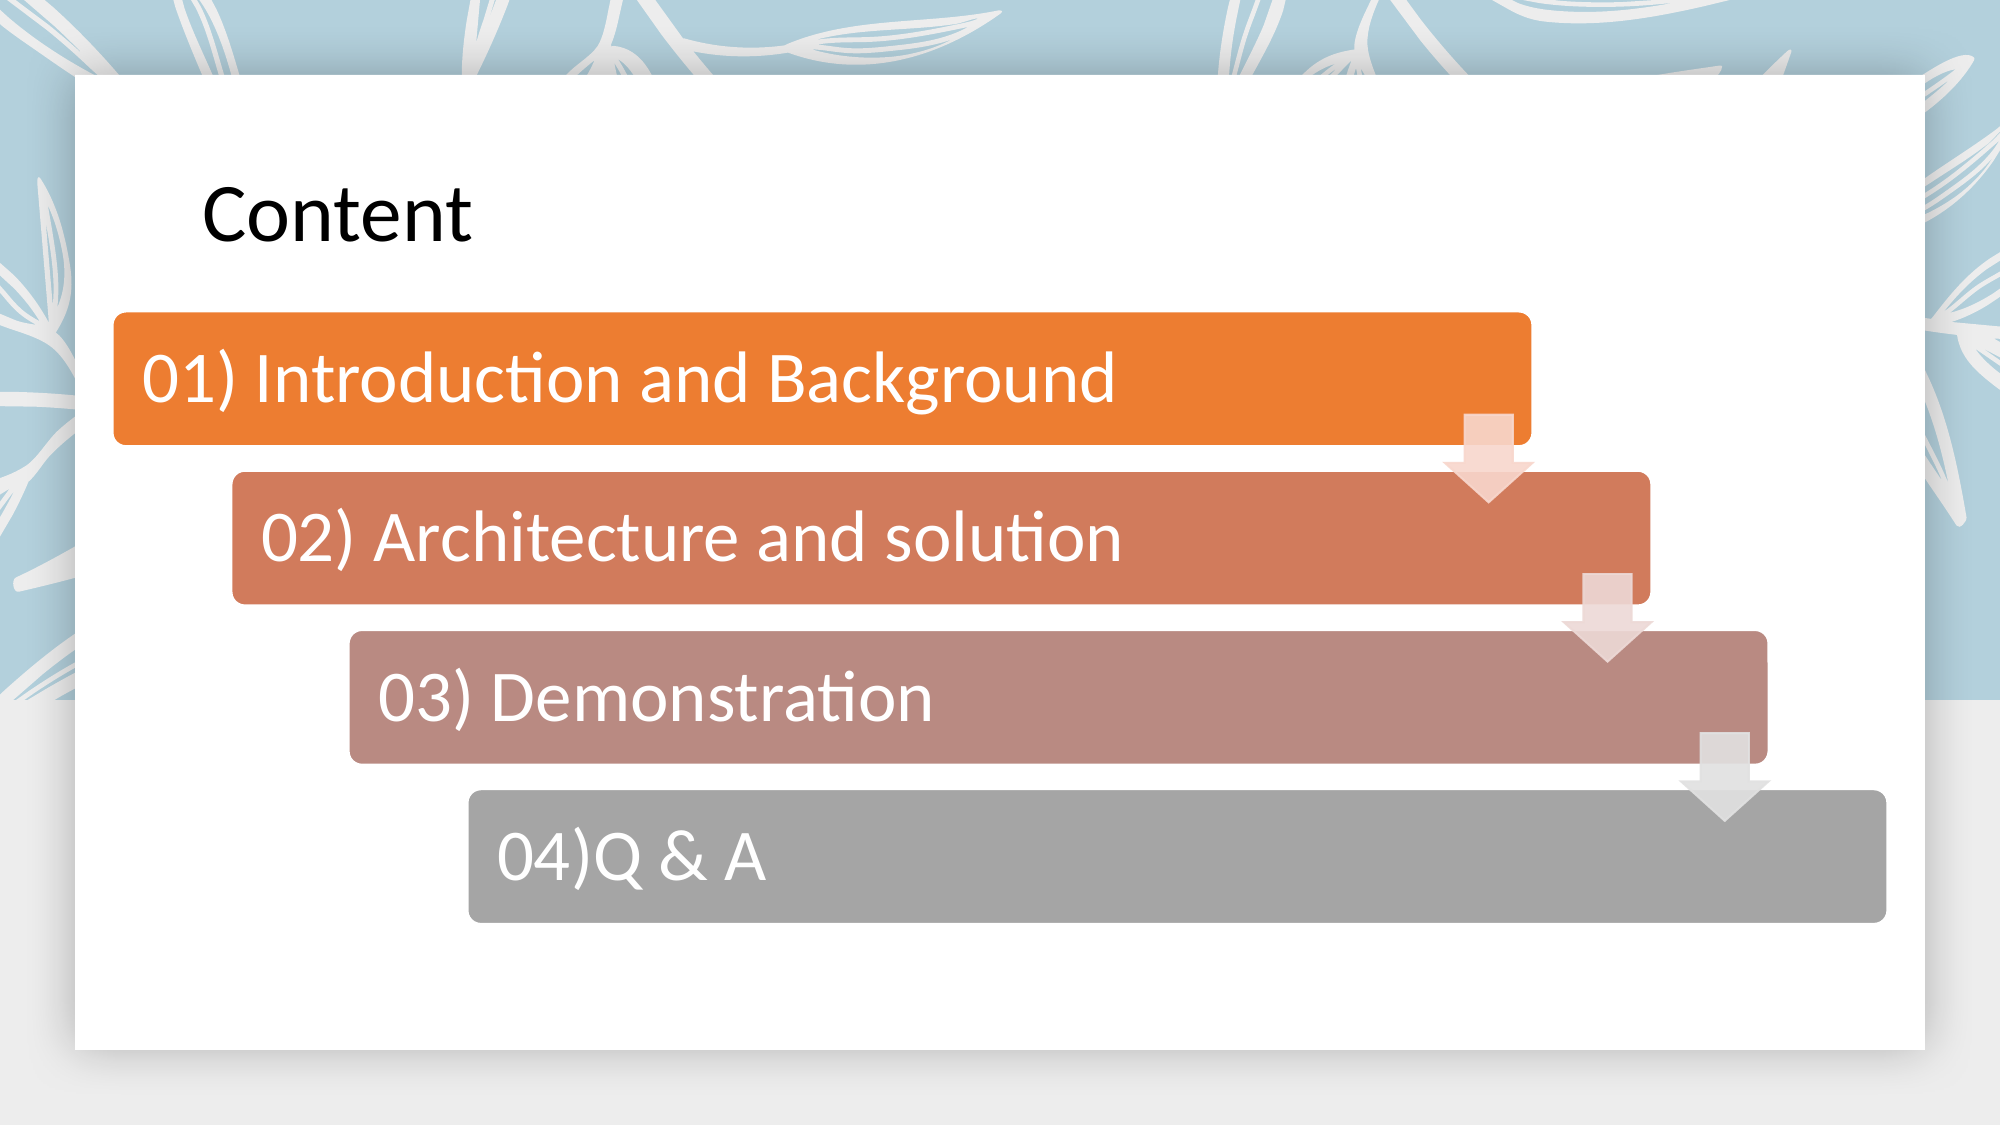

Content
01) Introduction and Background
02) Architecture and solution
03) Demonstration
04)Q & A